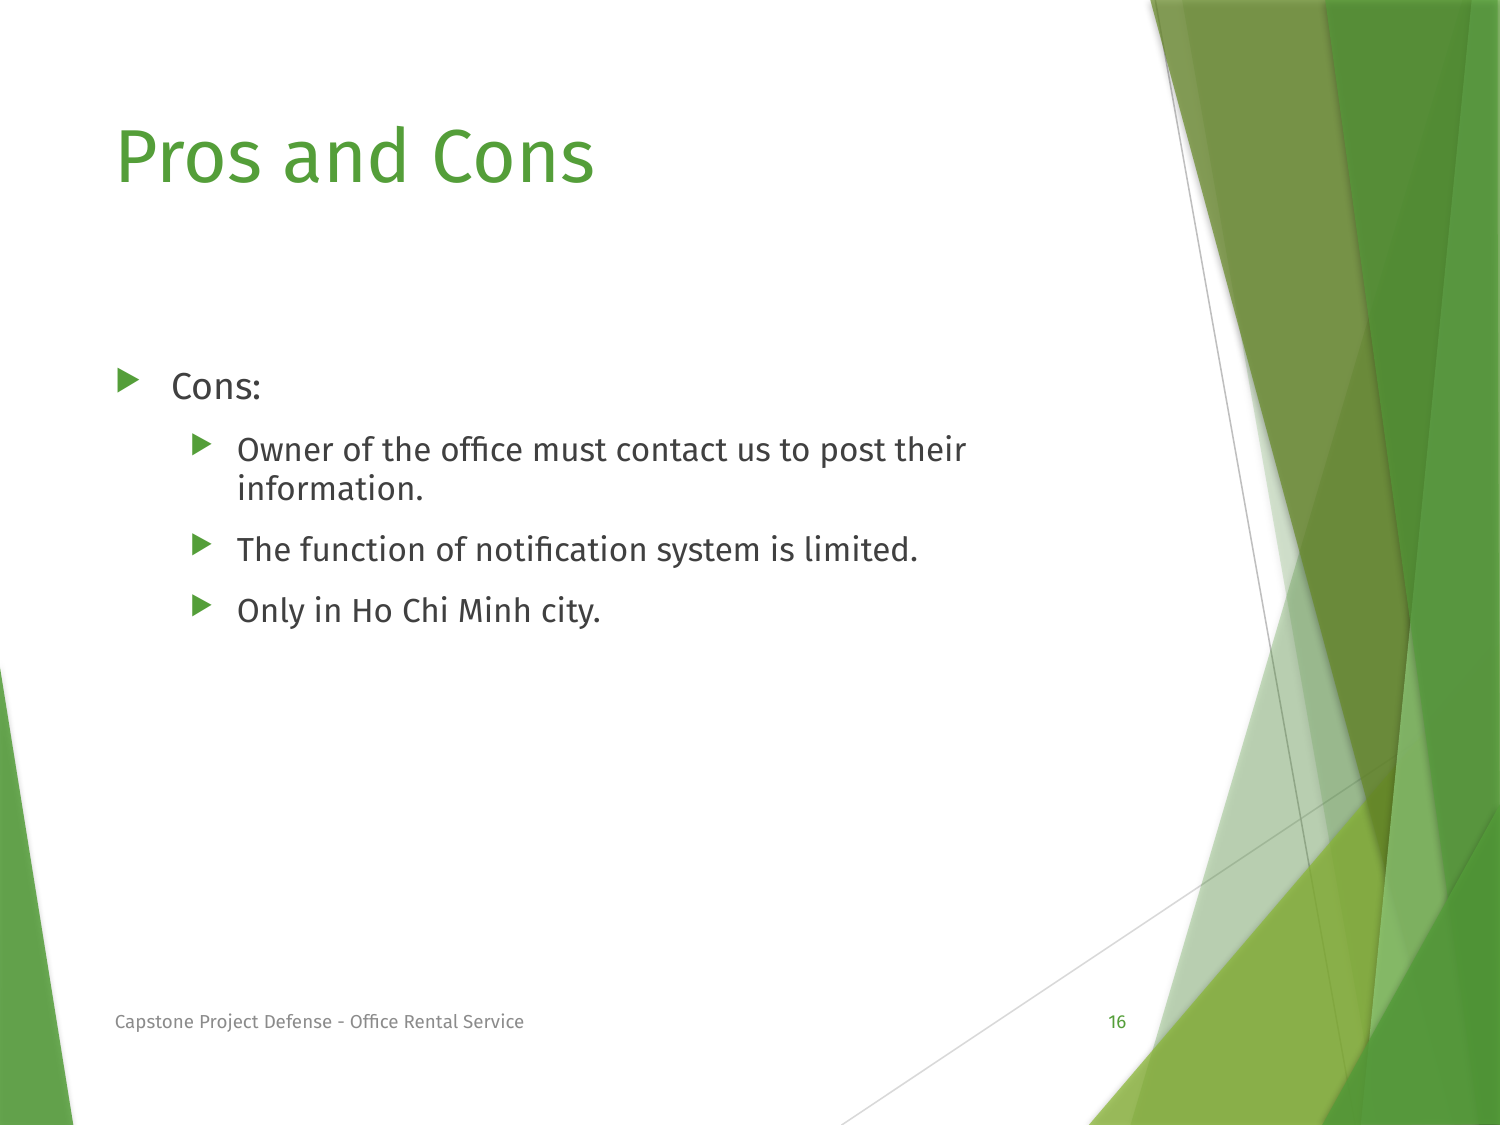

# Pros and Cons
Cons:
Owner of the office must contact us to post their information.
The function of notification system is limited.
Only in Ho Chi Minh city.

Capstone Project Defense - Office Rental Service
16